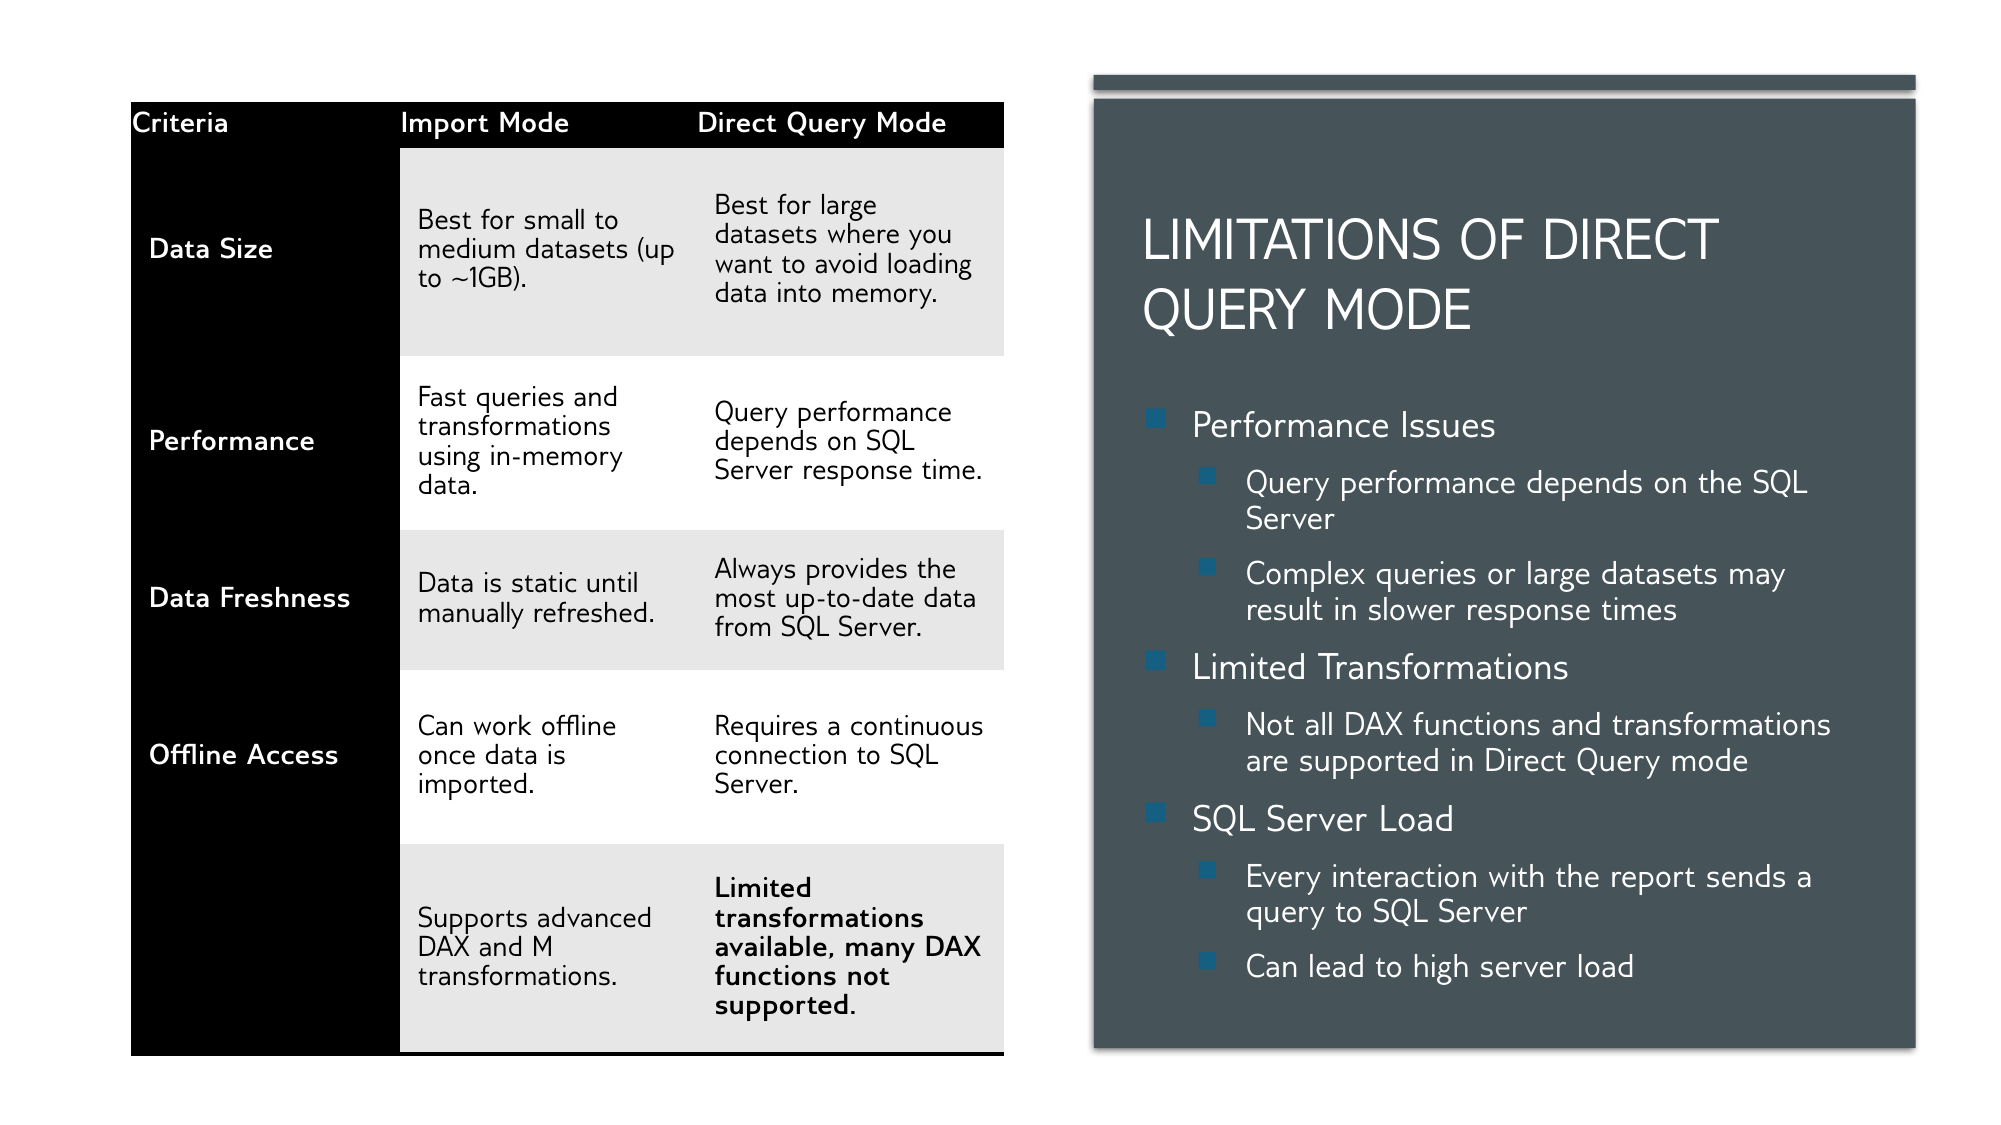

| Criteria | Import Mode | Direct Query Mode |
| --- | --- | --- |
| Data Size | Best for small to medium datasets (up to ~1GB). | Best for large datasets where you want to avoid loading data into memory. |
| Performance | Fast queries and transformations using in-memory data. | Query performance depends on SQL Server response time. |
| Data Freshness | Data is static until manually refreshed. | Always provides the most up-to-date data from SQL Server. |
| Offline Access | Can work offline once data is imported. | Requires a continuous connection to SQL Server. |
| Complex Transformations | Supports advanced DAX and M transformations. | Limited transformations available, many DAX functions not supported. |
# Limitations of Direct Query Mode
Performance Issues
Query performance depends on the SQL Server
Complex queries or large datasets may result in slower response times
Limited Transformations
Not all DAX functions and transformations are supported in Direct Query mode
SQL Server Load
Every interaction with the report sends a query to SQL Server
Can lead to high server load